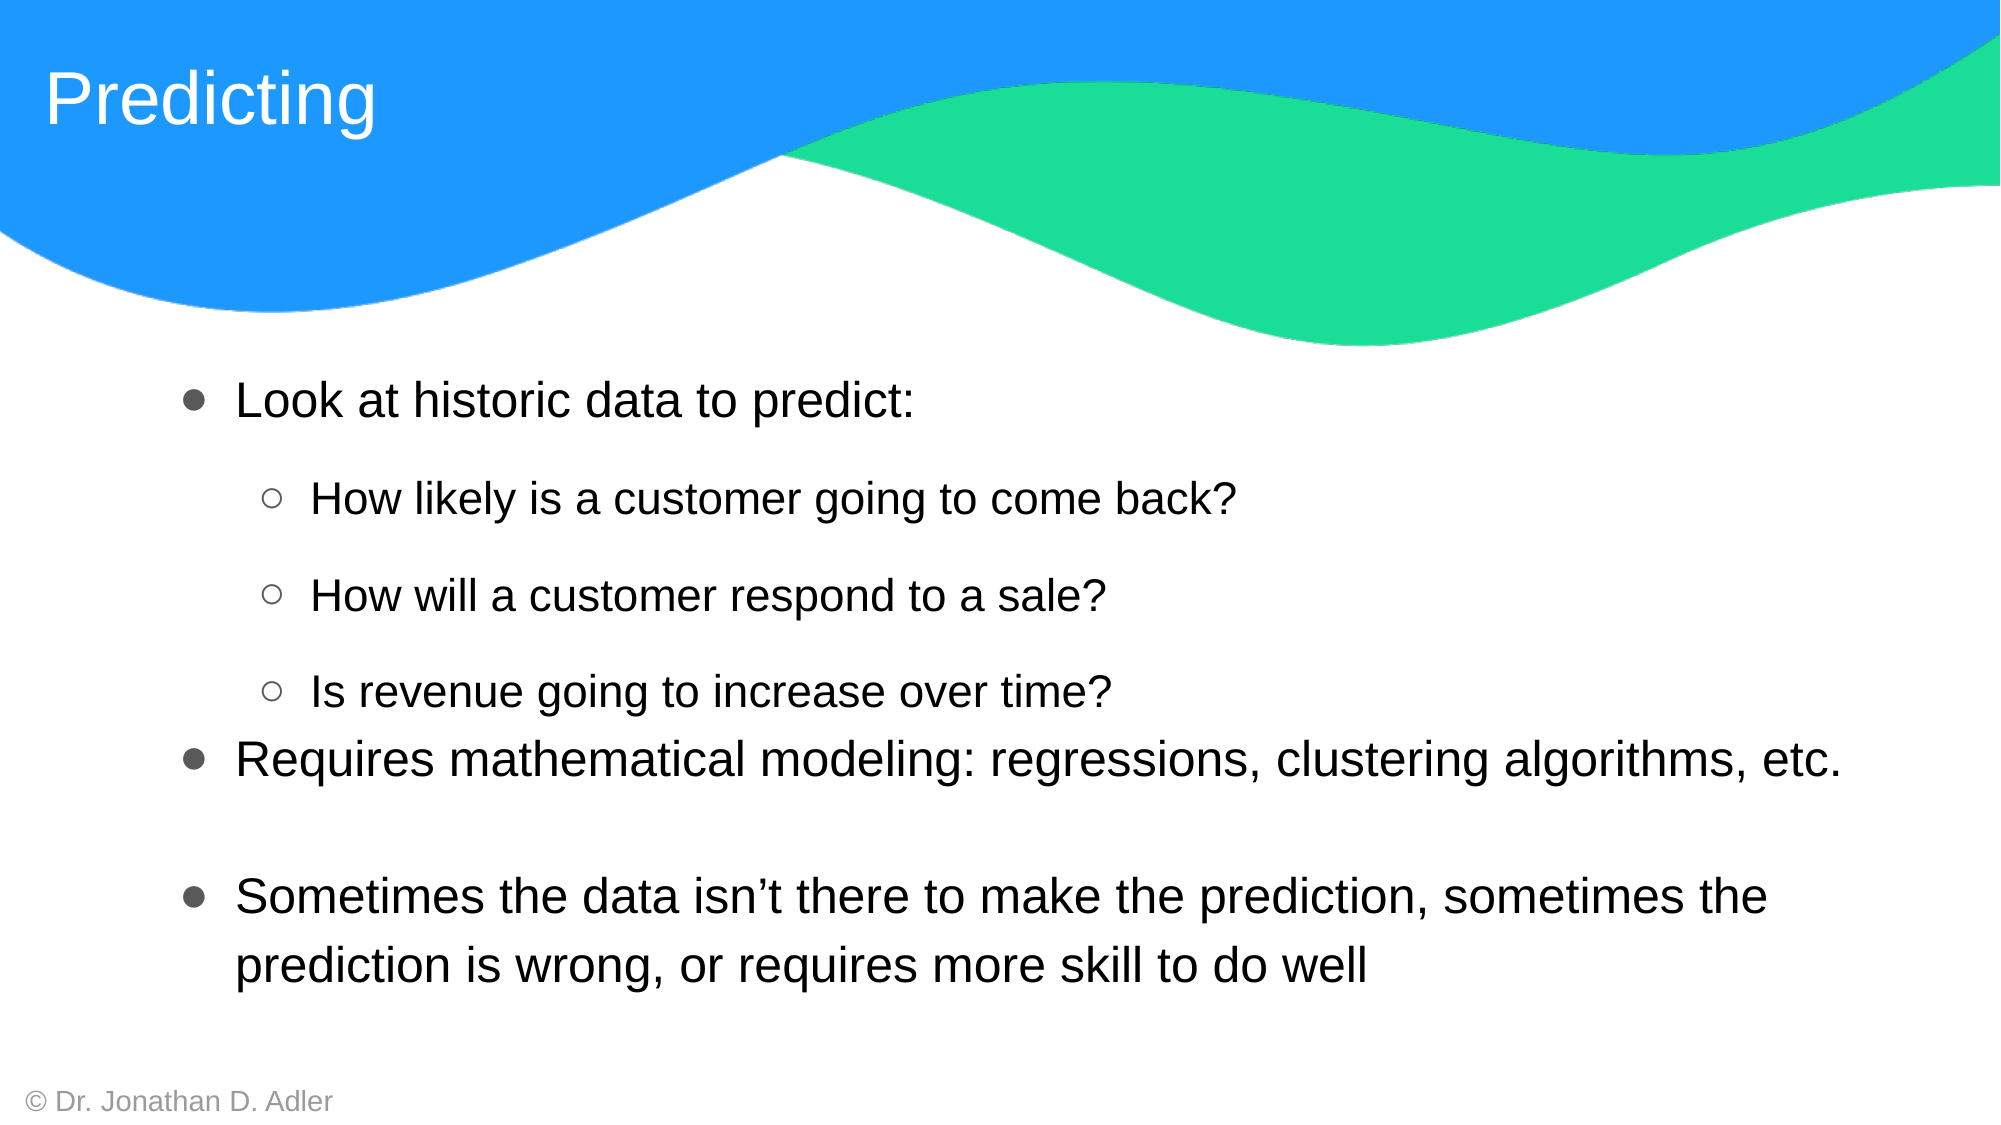

Predicting
Look at historic data to predict:
How likely is a customer going to come back?
How will a customer respond to a sale?
Is revenue going to increase over time?
Requires mathematical modeling: regressions, clustering algorithms, etc.

Sometimes the data isn’t there to make the prediction, sometimes the prediction is wrong, or requires more skill to do well

© Dr. Jonathan D. Adler